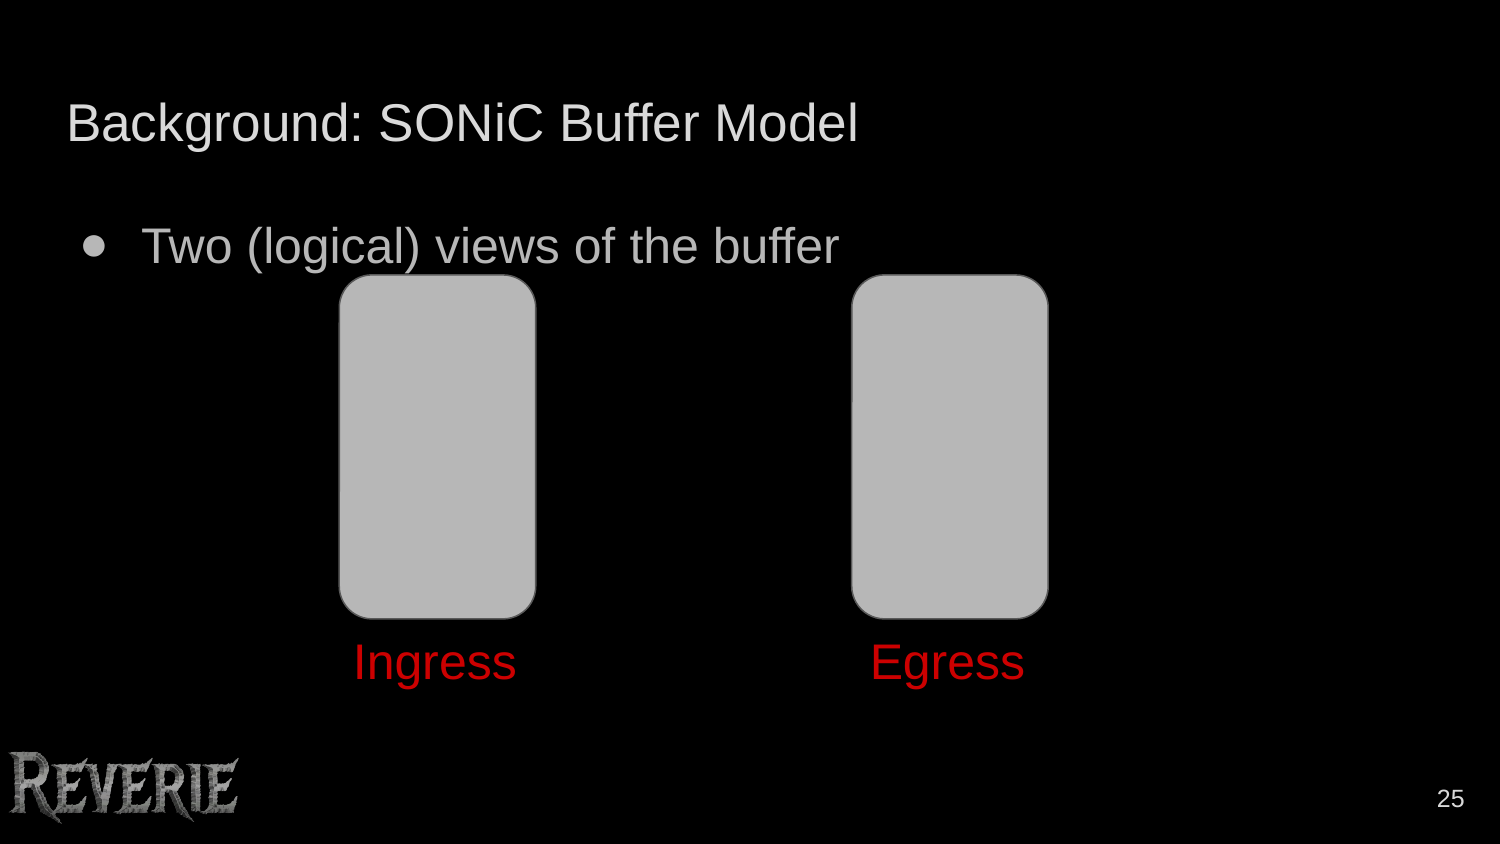

# Background: SONiC Buffer Model
Two (logical) views of the buffer

Ingress
Egress
25